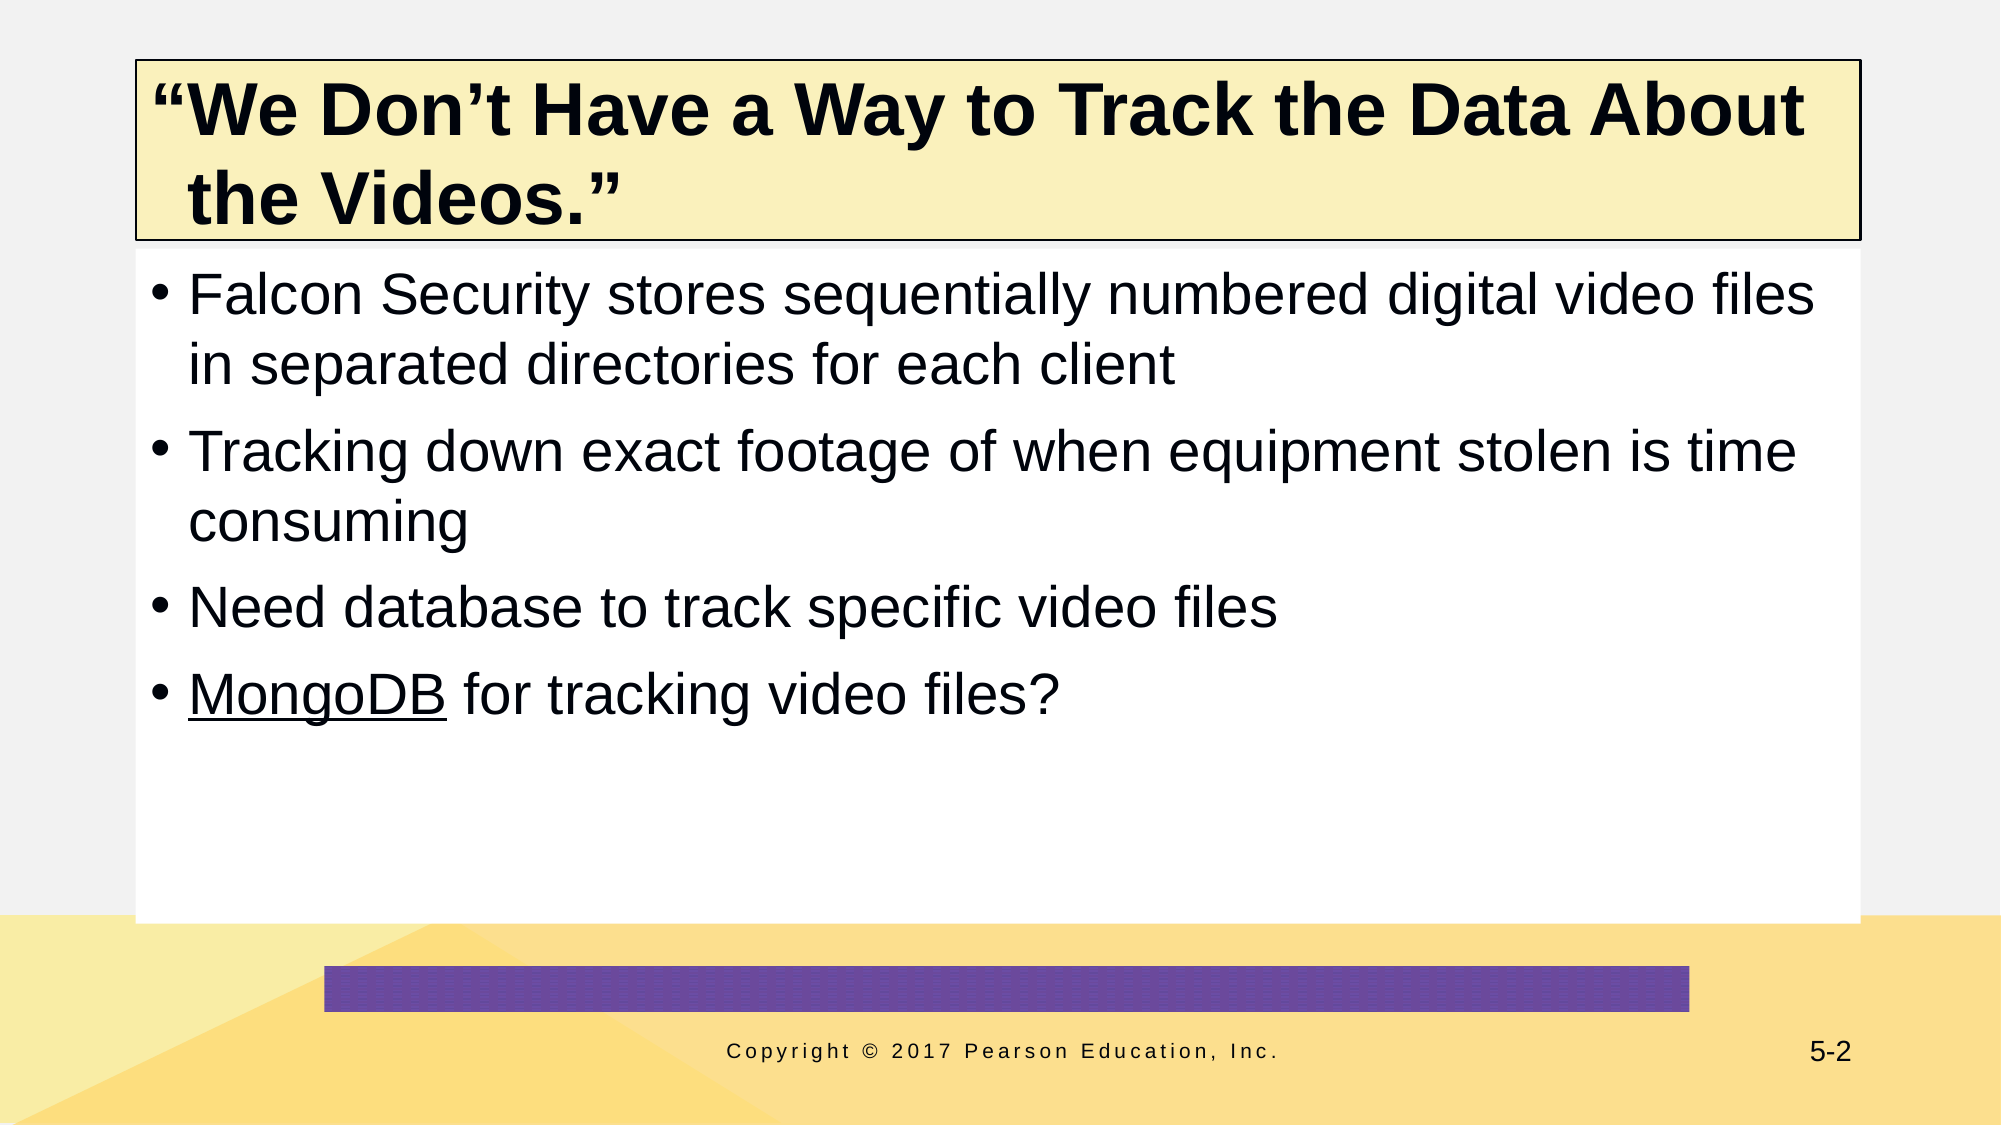

# “We Don’t Have a Way to Track the Data About the Videos.”
Falcon Security stores sequentially numbered digital video files in separated directories for each client
Tracking down exact footage of when equipment stolen is time consuming
Need database to track specific video files
MongoDB for tracking video files?
Copyright © 2017 Pearson Education, Inc.